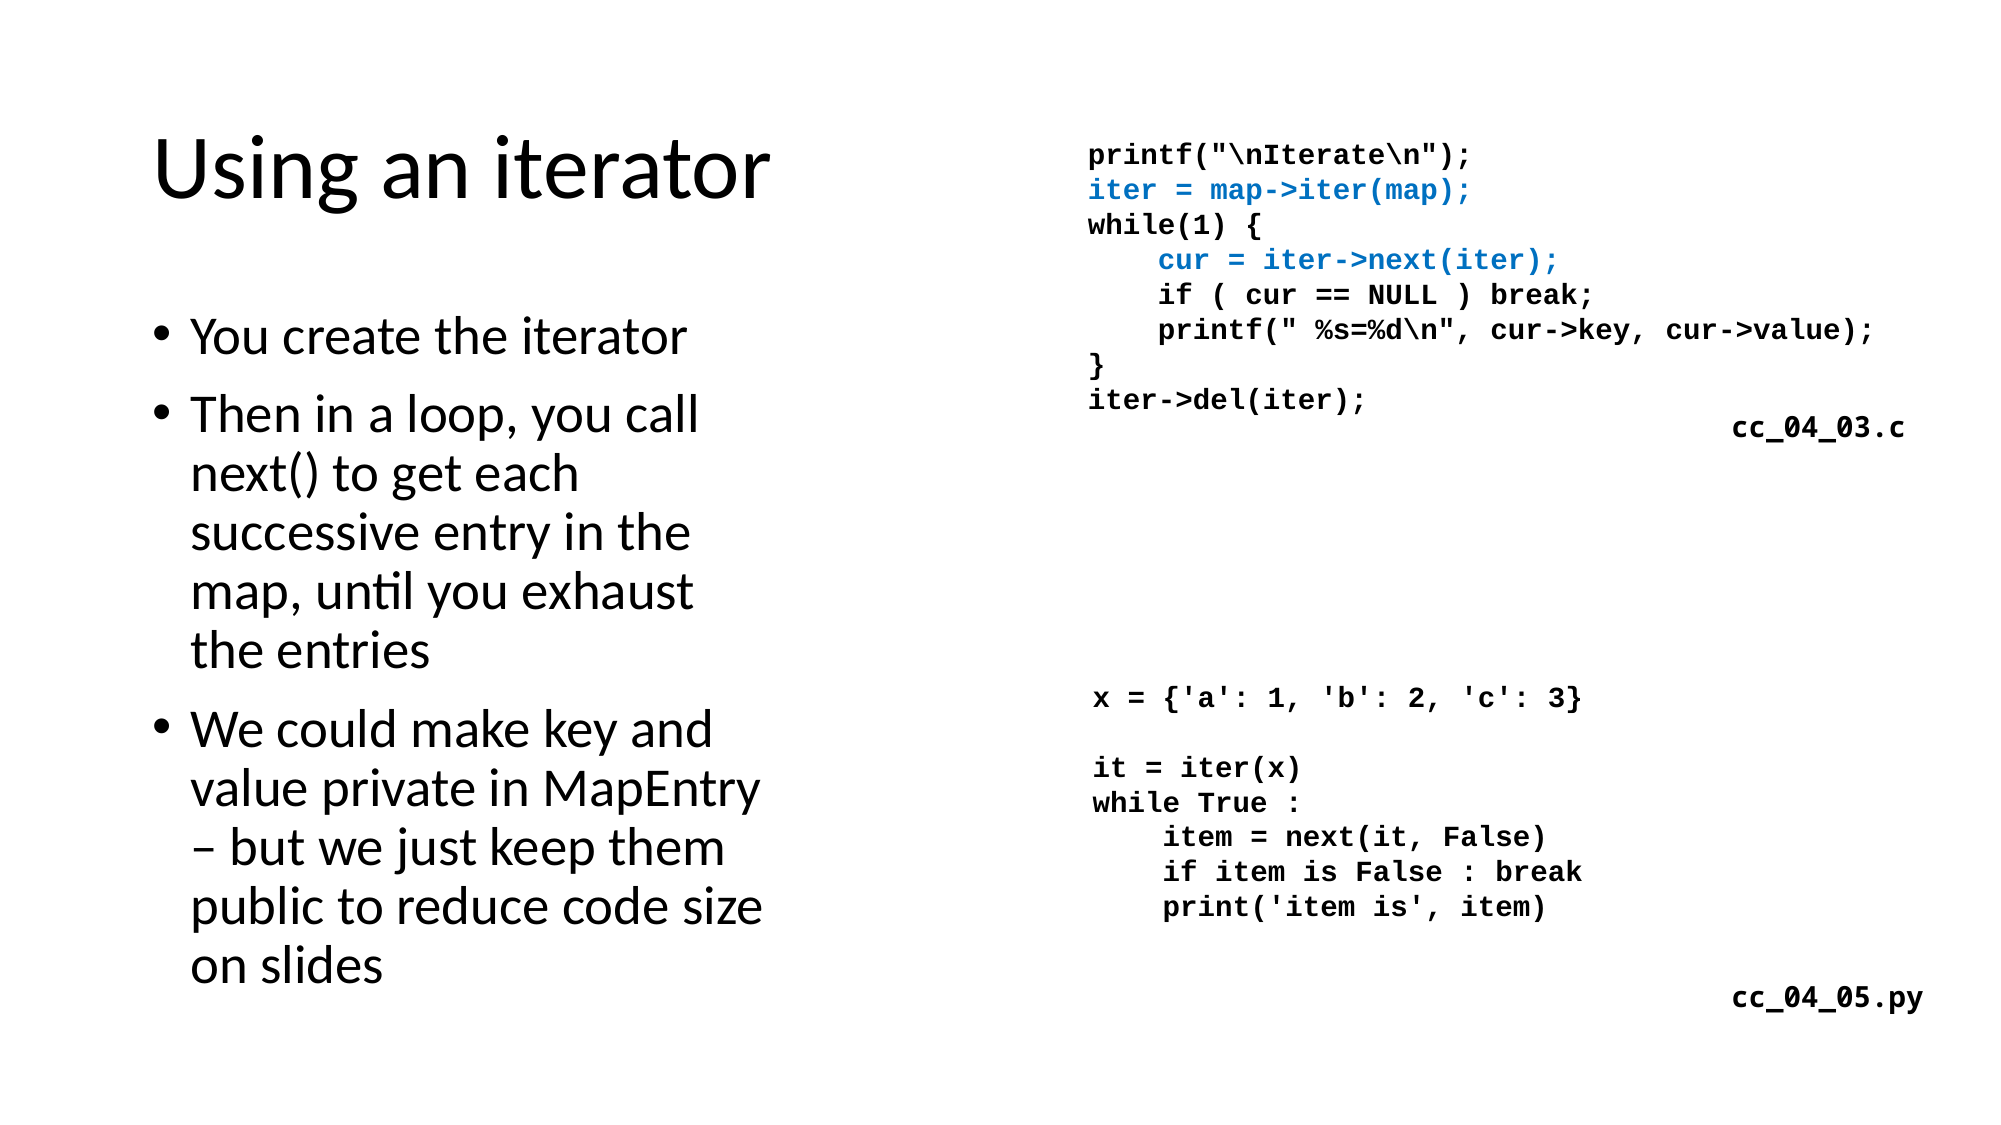

# Using an iterator
    printf("\nIterate\n");
    iter = map->iter(map);
    while(1) {
        cur = iter->next(iter);
        if ( cur == NULL ) break;
        printf(" %s=%d\n", cur->key, cur->value);
    }
    iter->del(iter);
You create the iterator
Then in a loop, you call next() to get each successive entry in the map, until you exhaust the entries
We could make key and value private in MapEntry – but we just keep them public to reduce code size on slides
cc_04_03.c
x = {'a': 1, 'b': 2, 'c': 3}

it = iter(x)
while True :
    item = next(it, False)
    if item is False : break
    print('item is', item)
cc_04_05.py